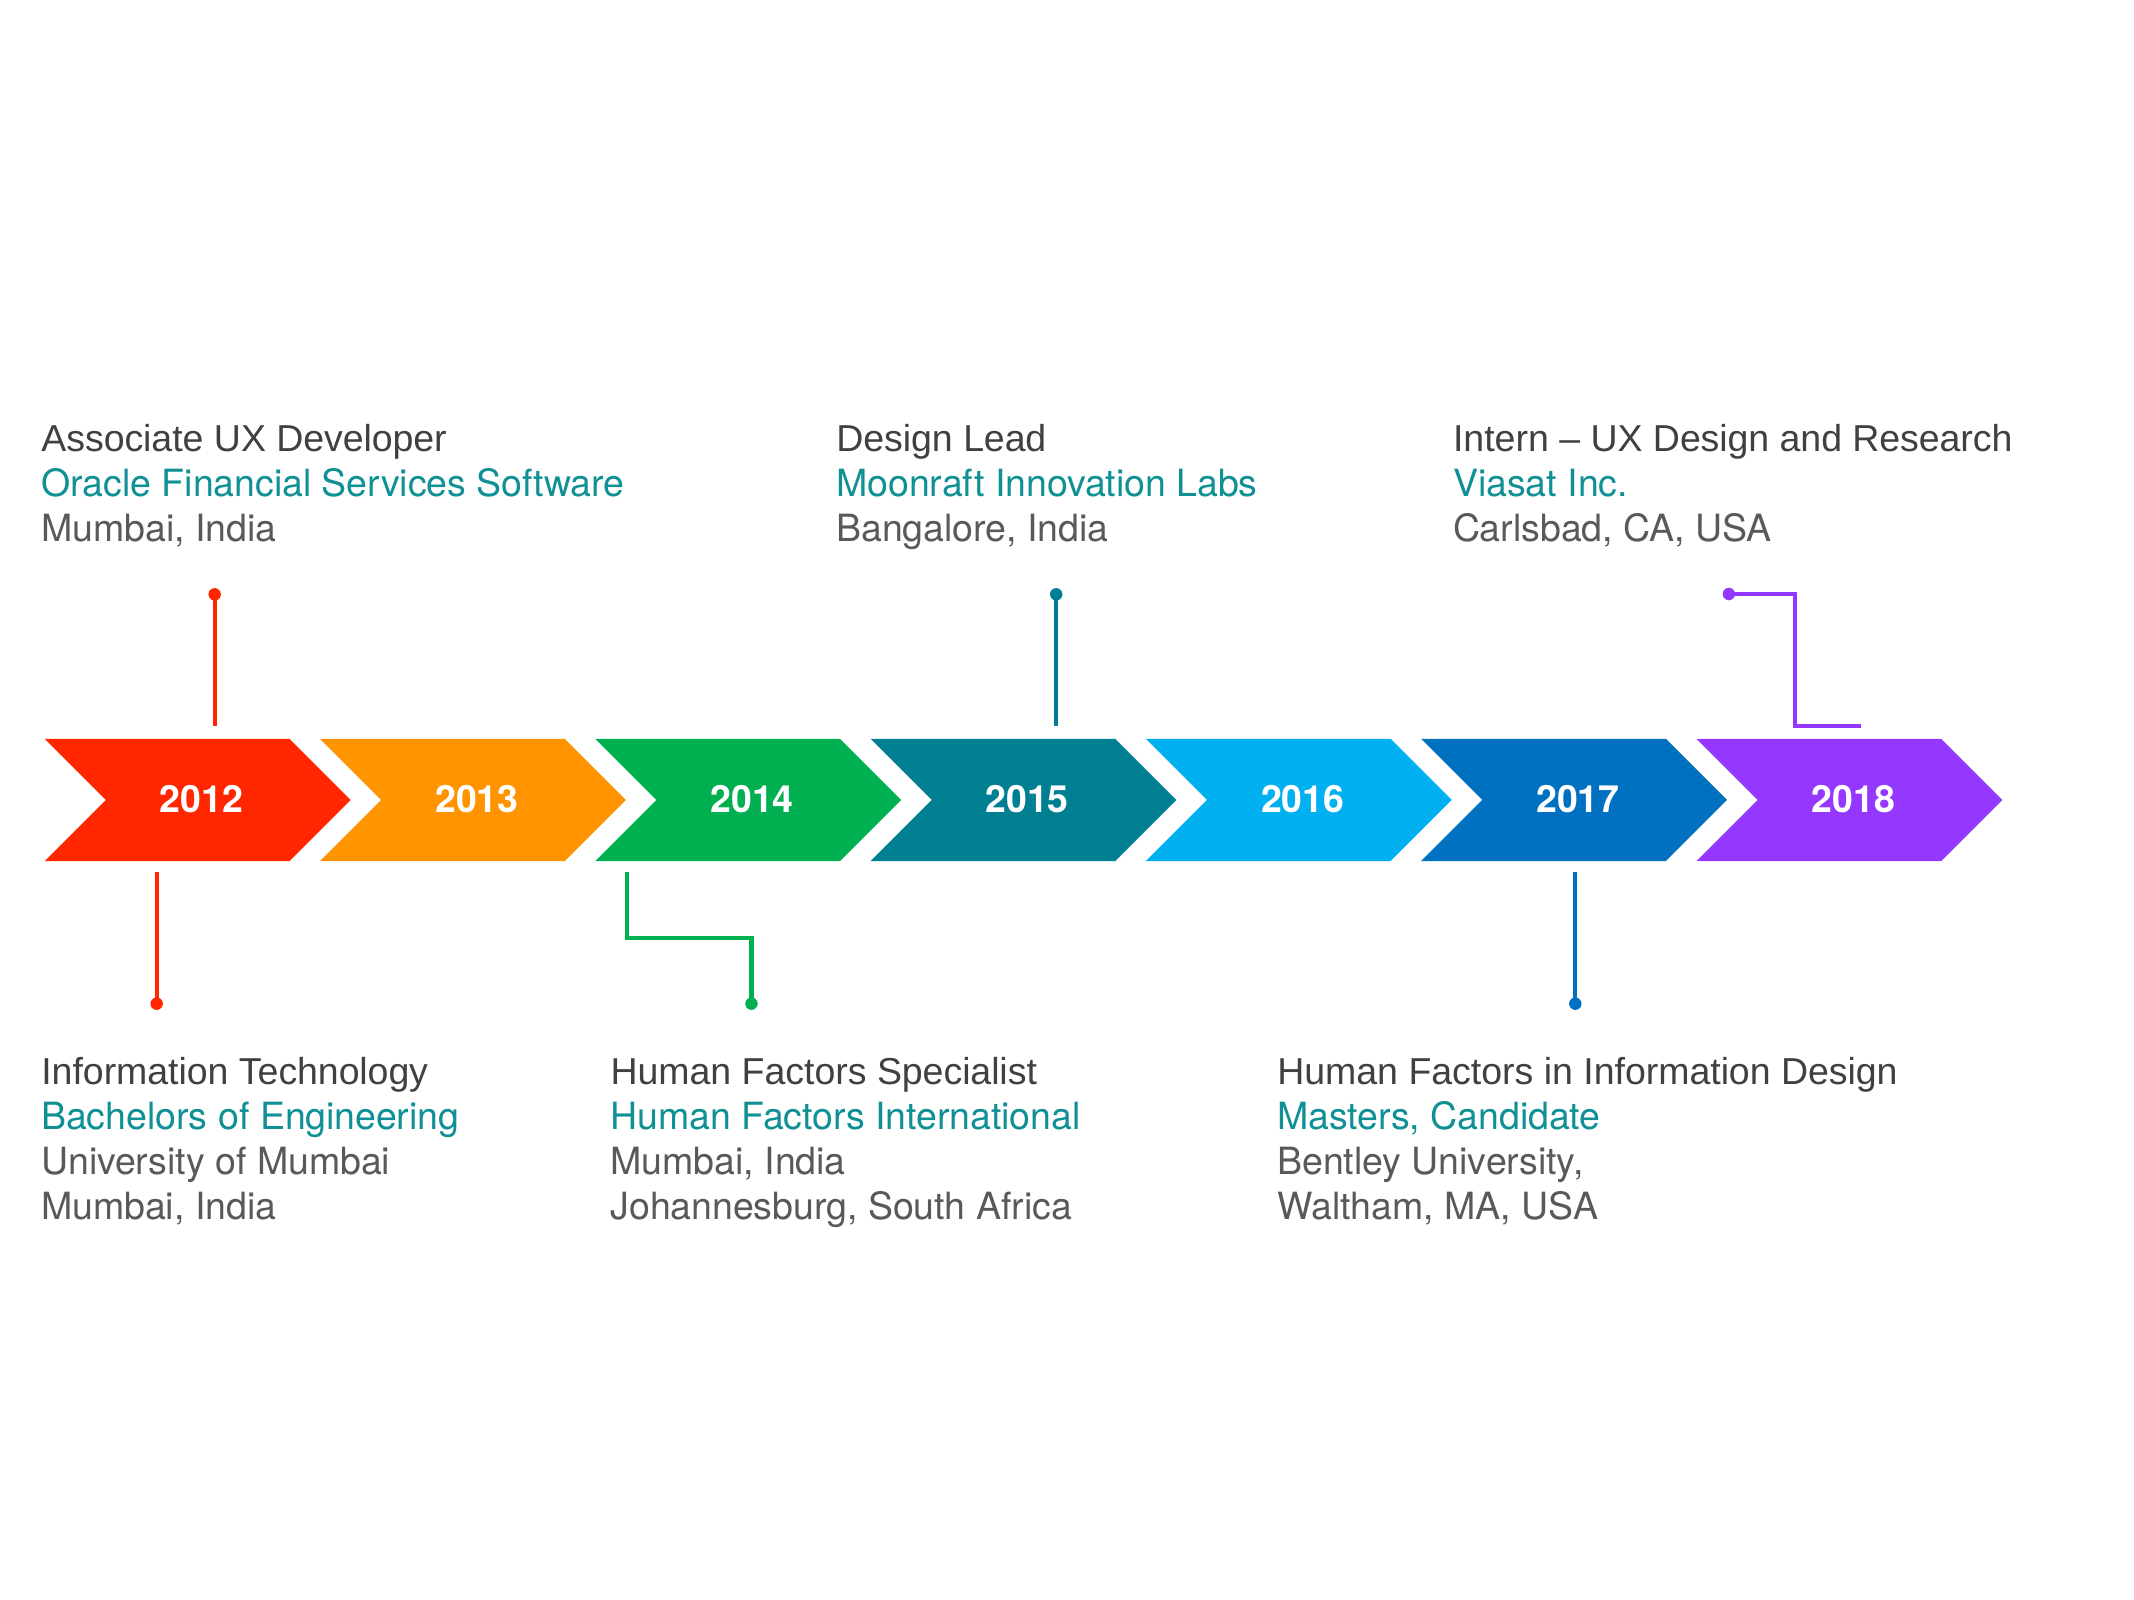

2012
2013
2014
2015
2016
2017
2018
Associate UX Developer
Oracle Financial Services Software
Mumbai, India
Design Lead
Moonraft Innovation Labs
Bangalore, India
Intern – UX Design and Research
Viasat Inc.
Carlsbad, CA, USA
Information Technology
Bachelors of Engineering
University of Mumbai Mumbai, India
Human Factors Specialist
Human Factors International
Mumbai, India
Johannesburg, South Africa
Human Factors in Information Design
Masters, Candidate
Bentley University,
Waltham, MA, USA